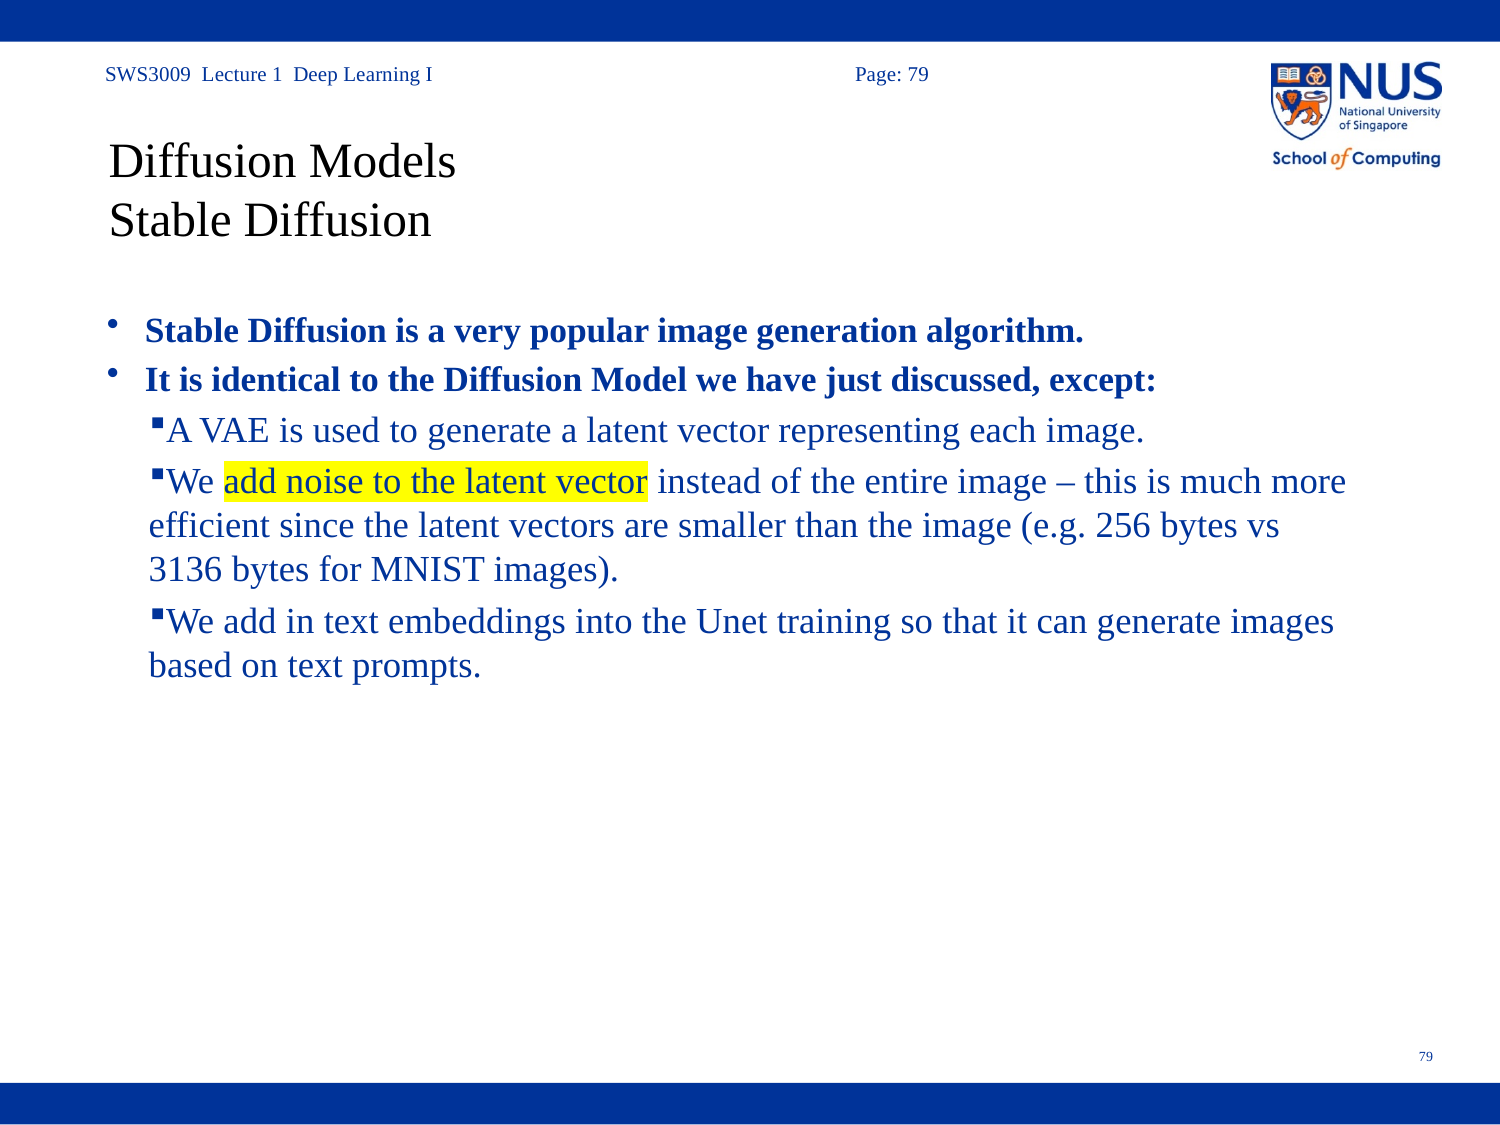

# Diffusion Models Stable Diffusion
Stable Diffusion is a very popular image generation algorithm.
It is identical to the Diffusion Model we have just discussed, except:
A VAE is used to generate a latent vector representing each image.
We add noise to the latent vector instead of the entire image – this is much more efficient since the latent vectors are smaller than the image (e.g. 256 bytes vs 3136 bytes for MNIST images).
We add in text embeddings into the Unet training so that it can generate images based on text prompts.
79